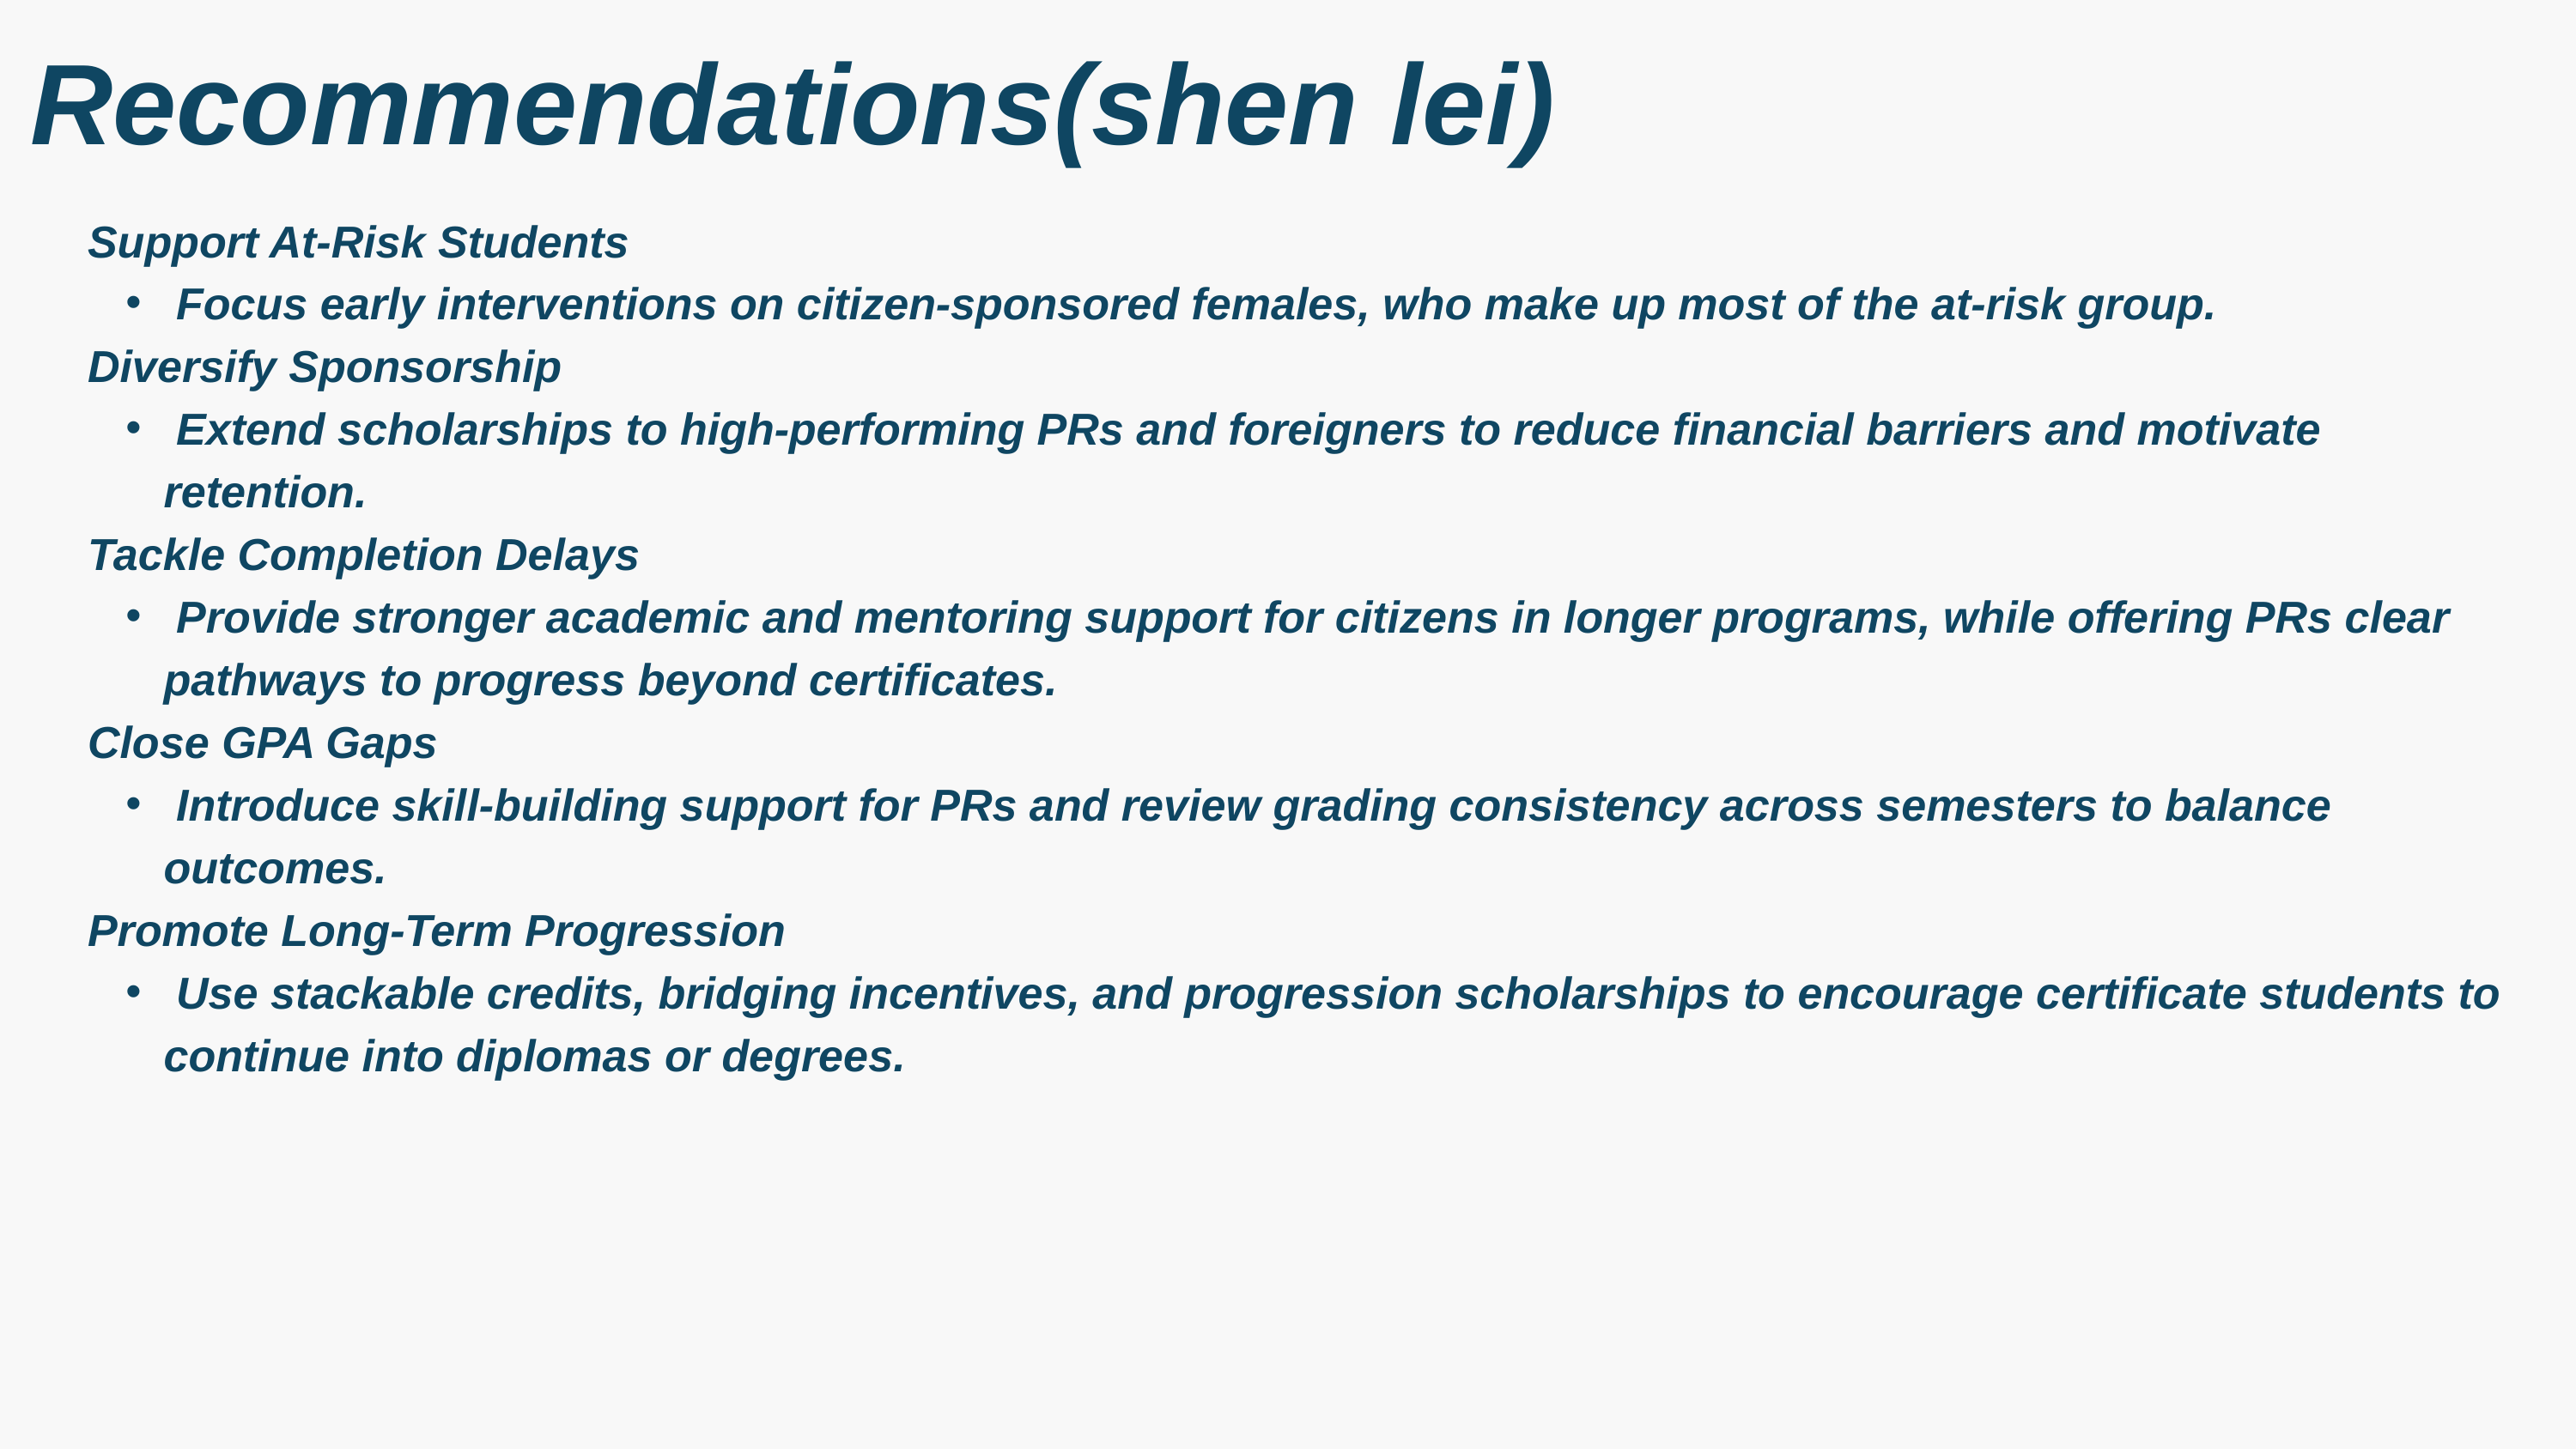

Recommendations(shen lei)
Support At-Risk Students
 Focus early interventions on citizen-sponsored females, who make up most of the at-risk group.
Diversify Sponsorship
 Extend scholarships to high-performing PRs and foreigners to reduce financial barriers and motivate retention.
Tackle Completion Delays
 Provide stronger academic and mentoring support for citizens in longer programs, while offering PRs clear pathways to progress beyond certificates.
Close GPA Gaps
 Introduce skill-building support for PRs and review grading consistency across semesters to balance outcomes.
Promote Long-Term Progression
 Use stackable credits, bridging incentives, and progression scholarships to encourage certificate students to continue into diplomas or degrees.